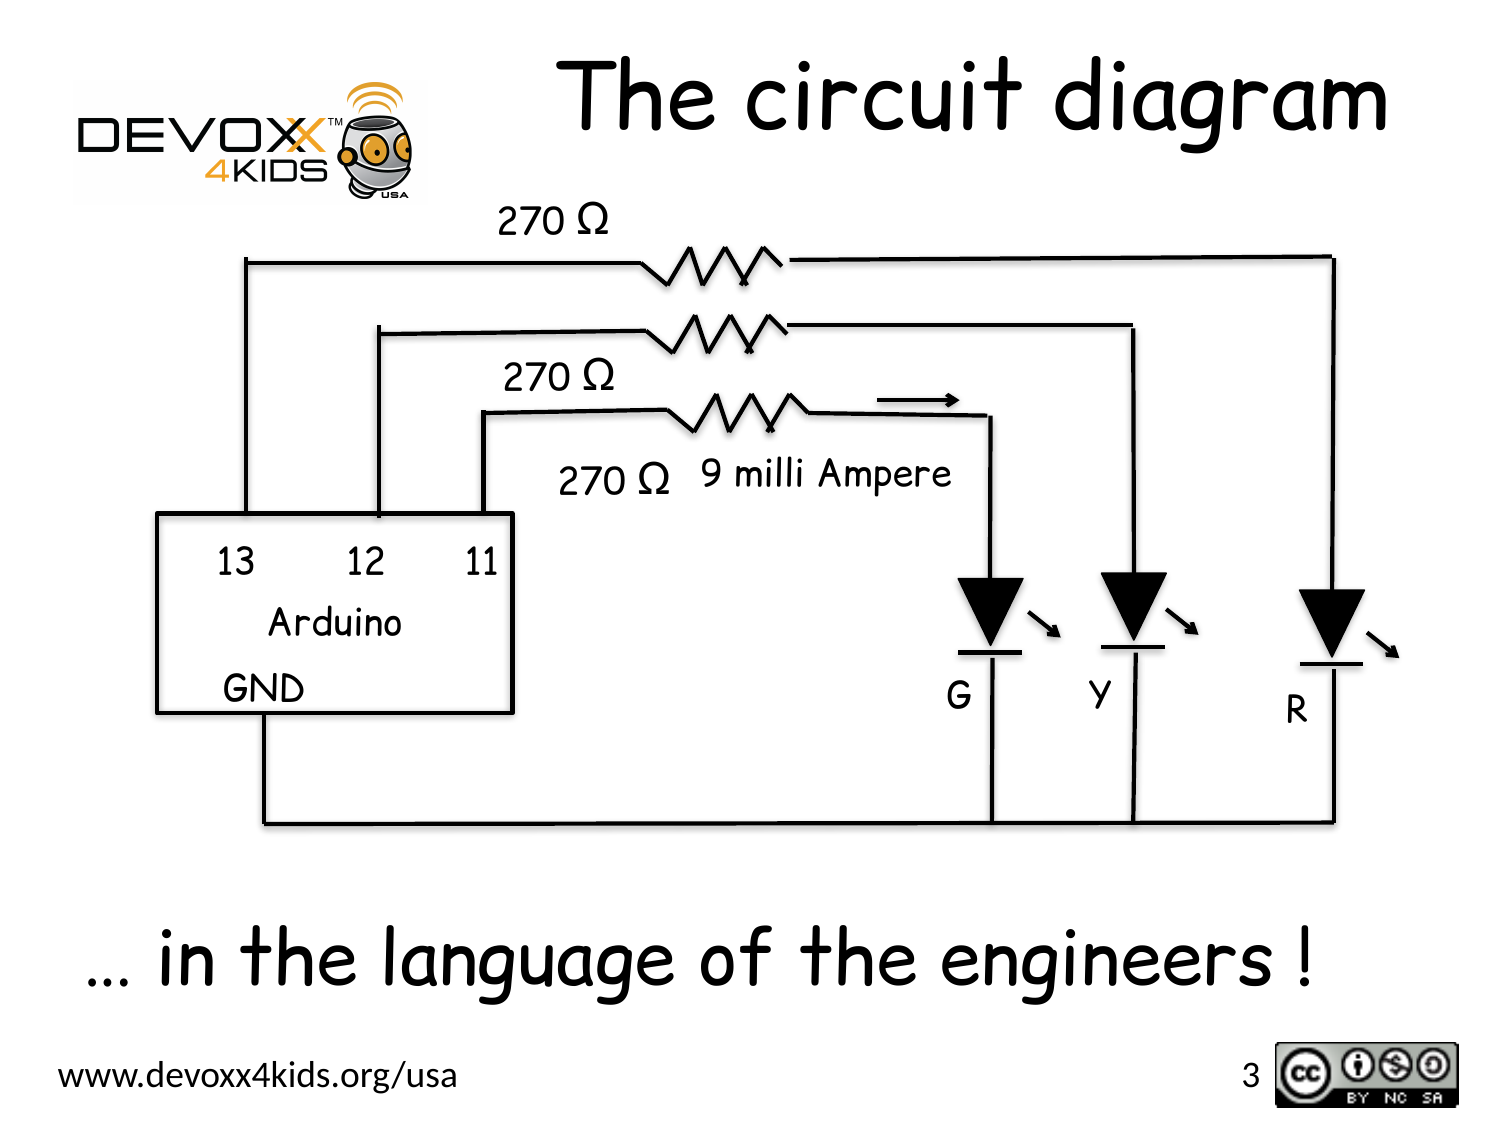

# The circuit diagram
270 Ω
270 Ω
270 Ω
9 milli Ampere

    13        12       11

Arduino

GND
G
Y
R
… in the language of the engineers !

3